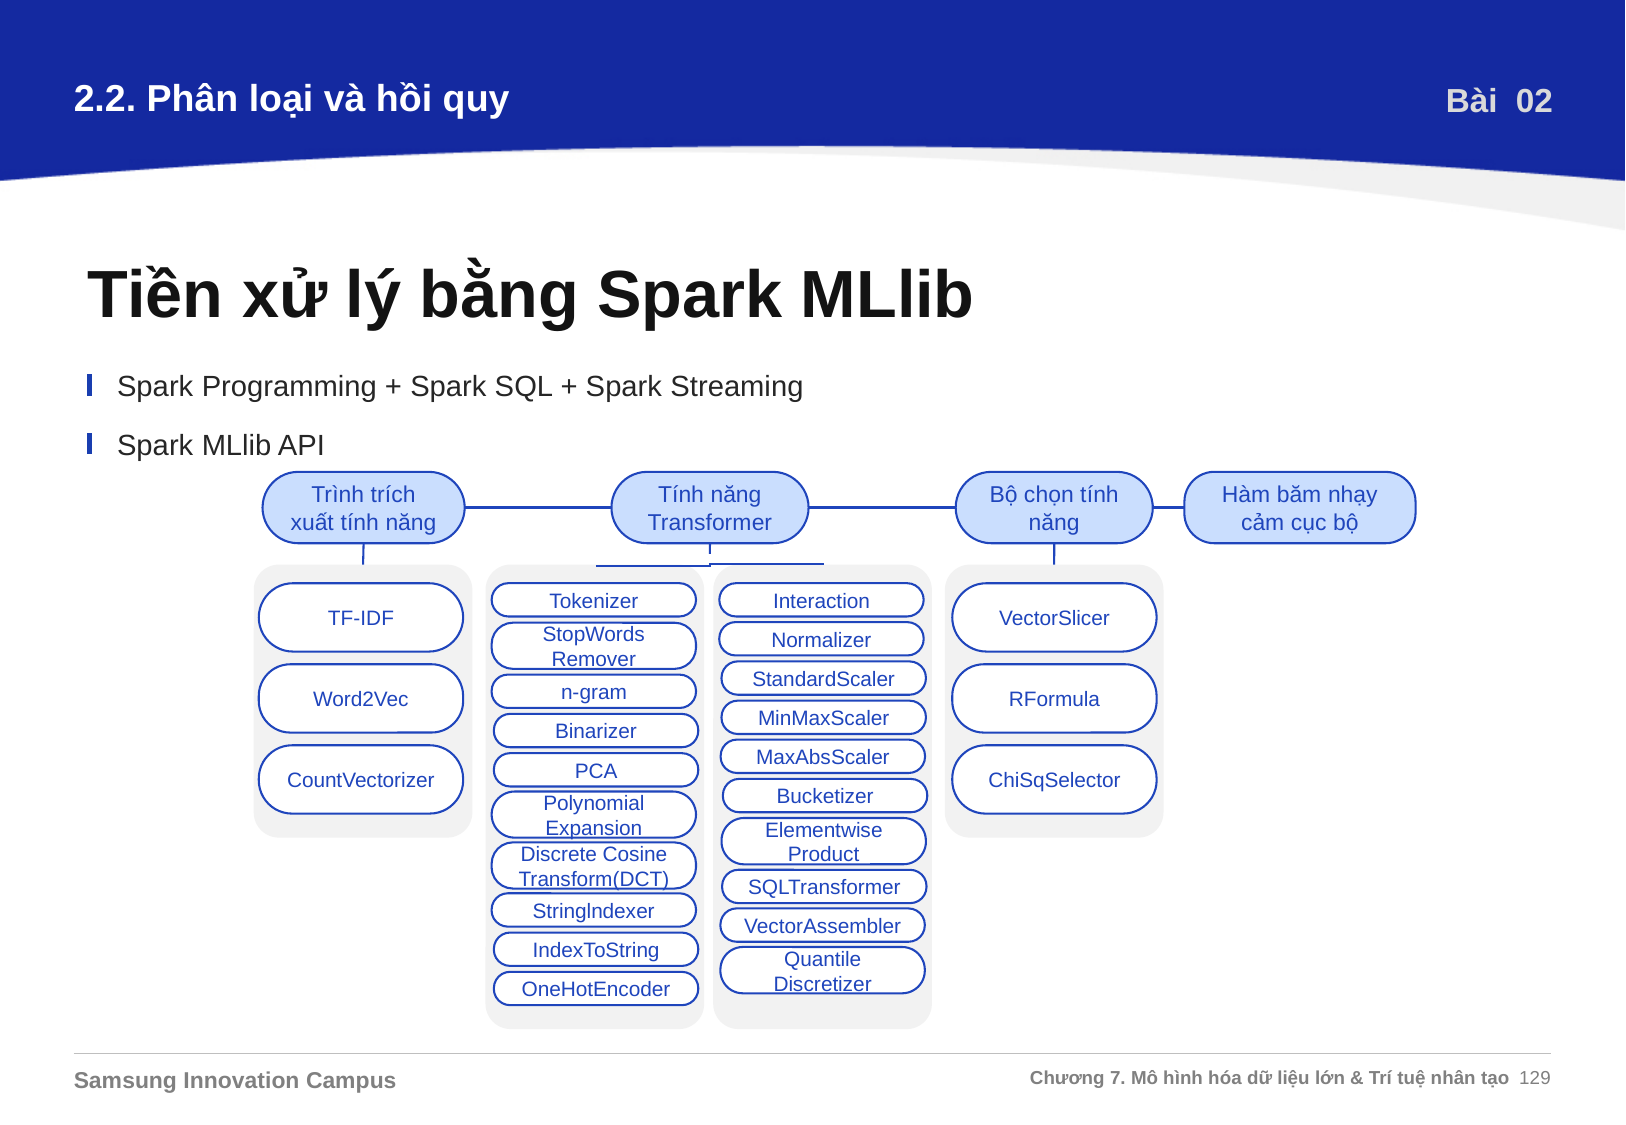

2.2. Phân loại và hồi quy
Bài  02
Tiền xử lý bằng Spark MLlib
Spark Programming + Spark SQL + Spark Streaming
Spark MLlib API
Trình trích xuất tính năng
Tính năng Transformer
Bộ chọn tính năng
Hàm băm nhạy cảm cục bộ

TF-IDF
Word2Vec
CountVectorizer

Tokenizer
StopWords
Remover
n-gram
Binarizer
PCA
Polynomial
Expansion
Discrete Cosine Transform(DCT)
Stringlndexer
IndexToString
OneHotEncoder

Interaction
Normalizer
StandardScaler
MinMaxScaler
MaxAbsScaler
Bucketizer
Elementwise
Product
SQLTransformer
VectorAssembler
Quantile
Discretizer

VectorSlicer
RFormula
ChiSqSelector